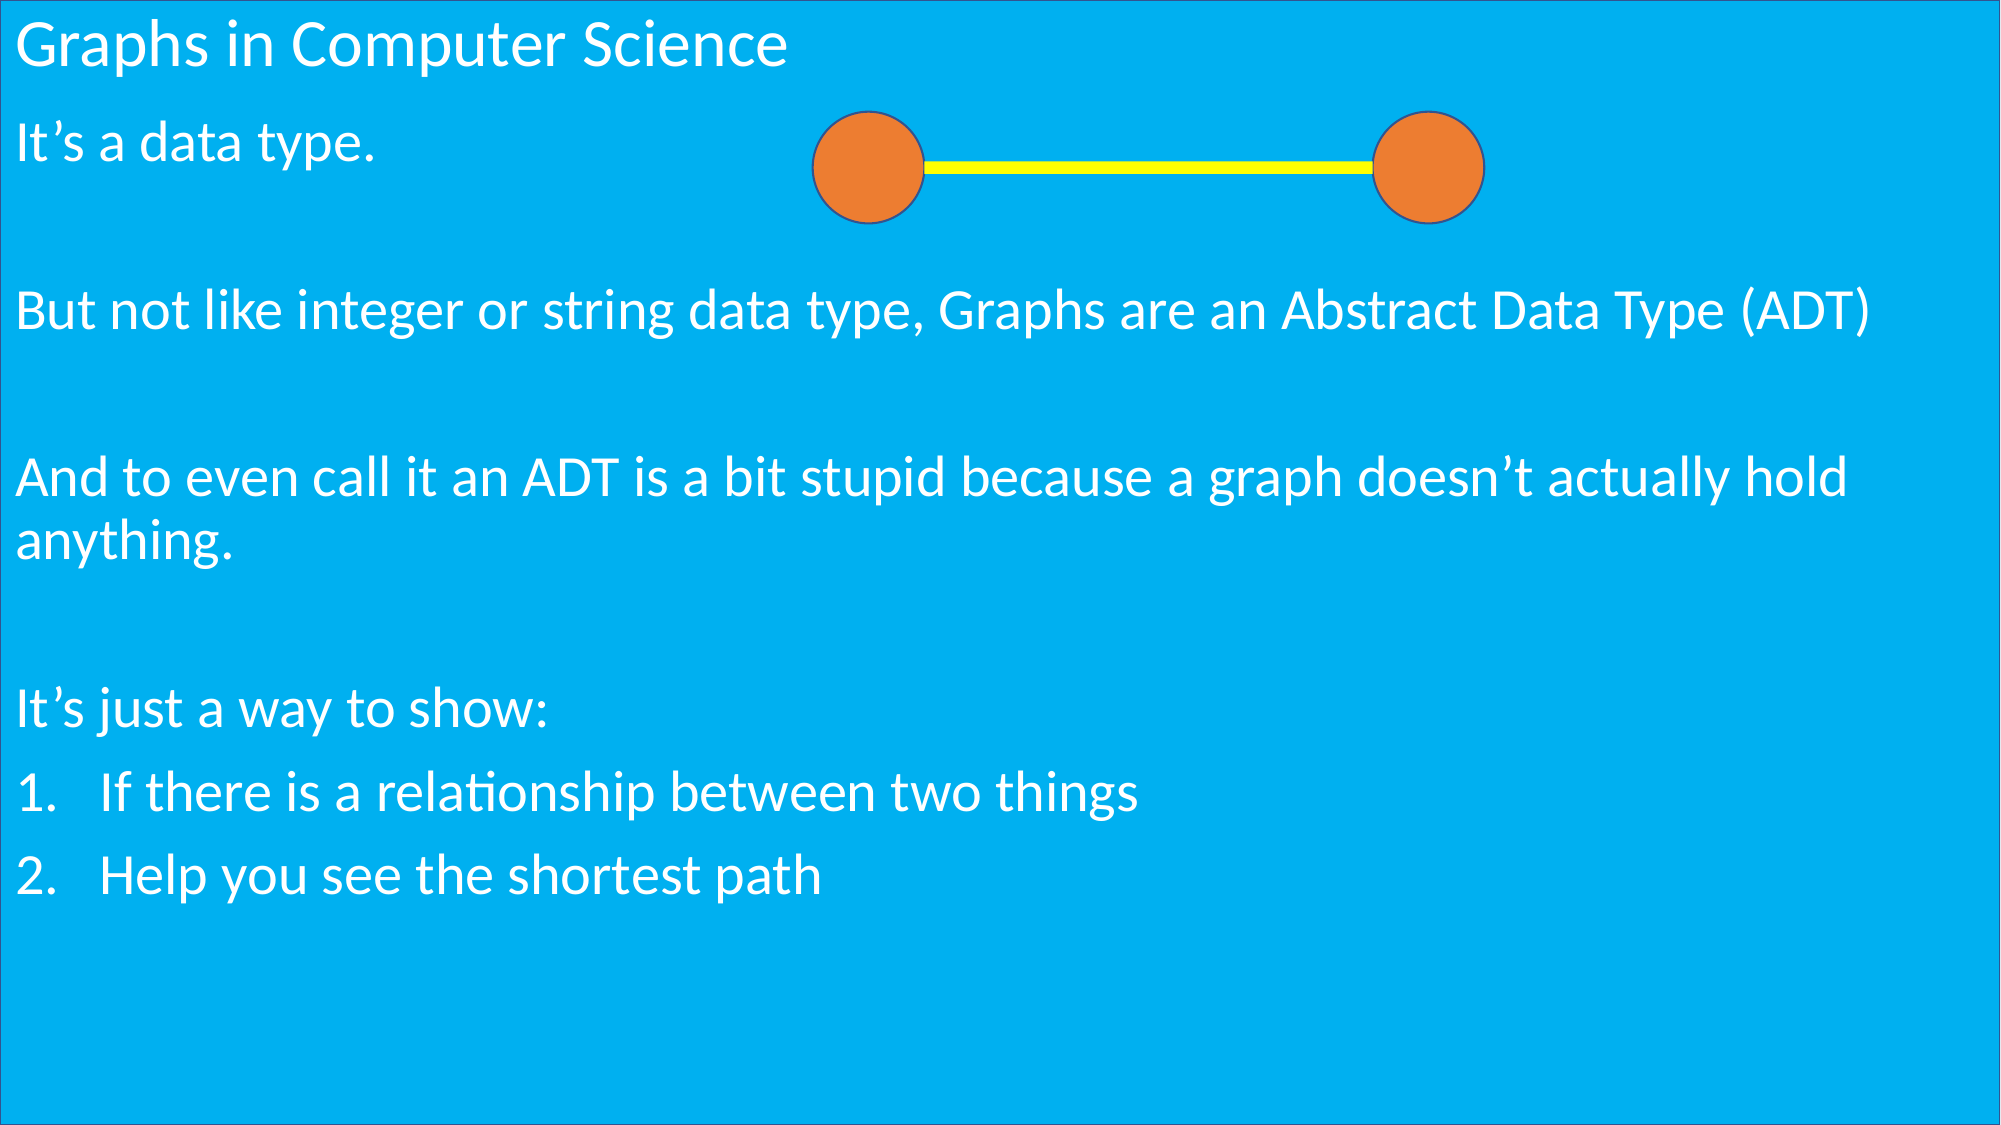

# Graphs in Computer Science
It’s a data type.

But not like integer or string data type, Graphs are an Abstract Data Type (ADT)

And to even call it an ADT is a bit stupid because a graph doesn’t actually hold anything.

It’s just a way to show:
If there is a relationship between two things
Help you see the shortest path